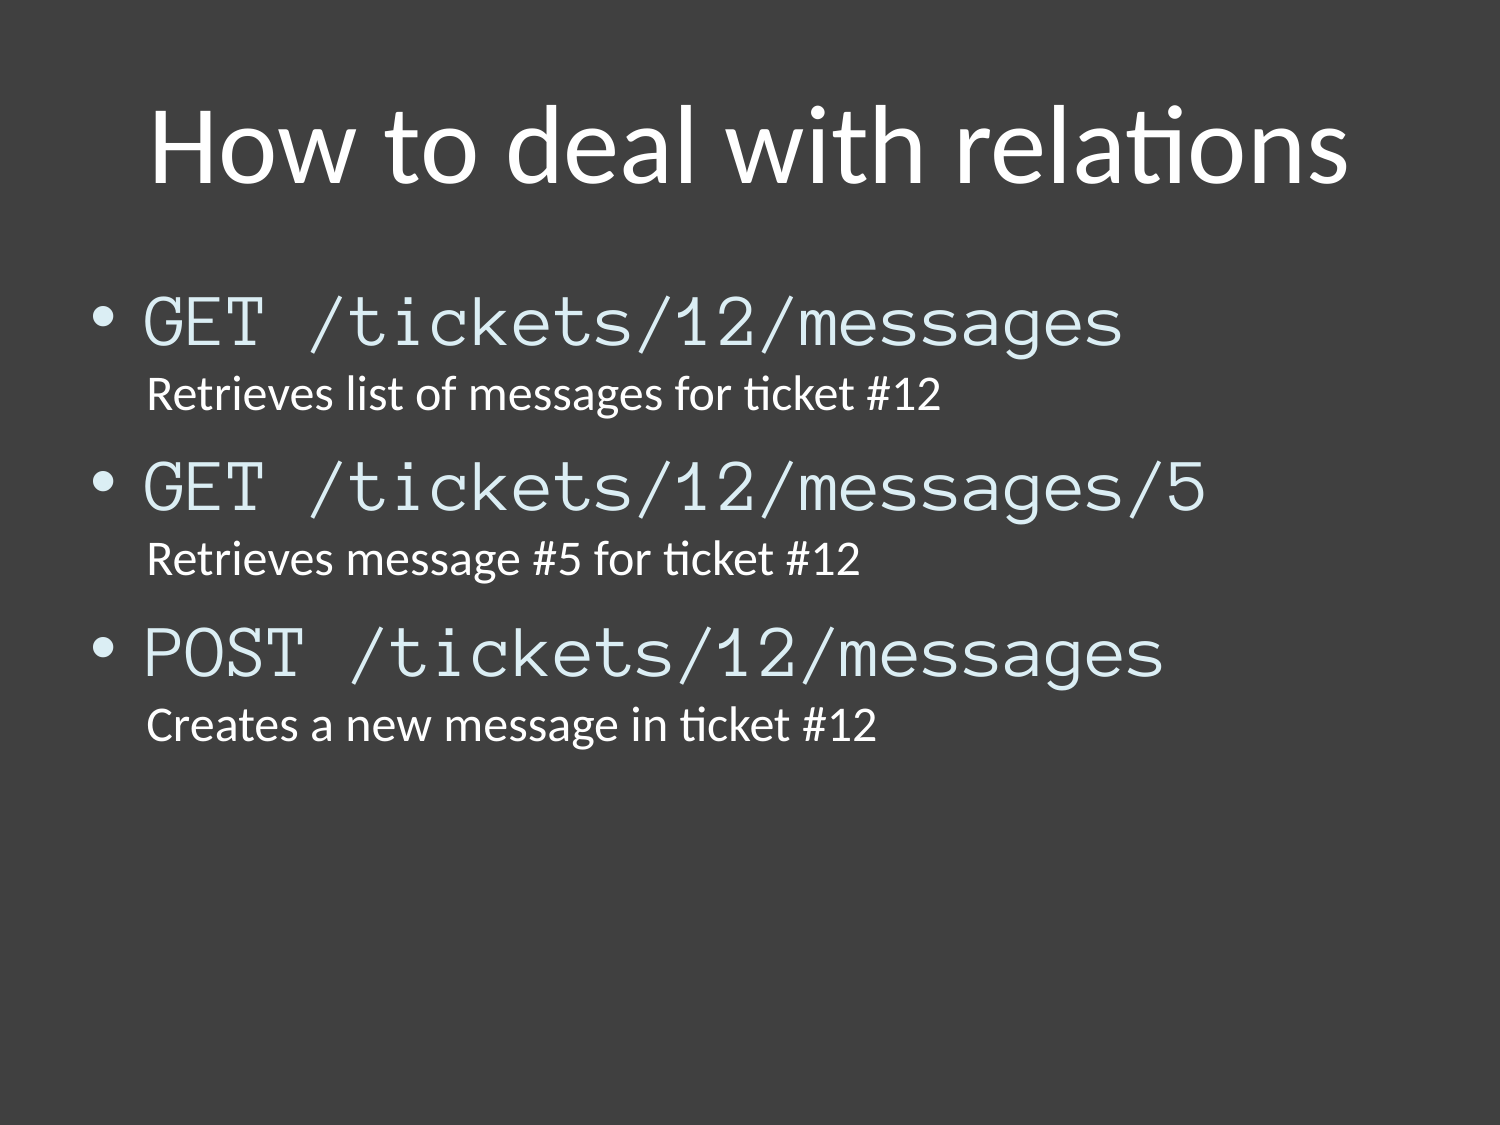

# How to deal with relations
GET /tickets/12/messages
Retrieves list of messages for ticket #12
GET /tickets/12/messages/5
Retrieves message #5 for ticket #12
POST /tickets/12/messages
Creates a new message in ticket #12